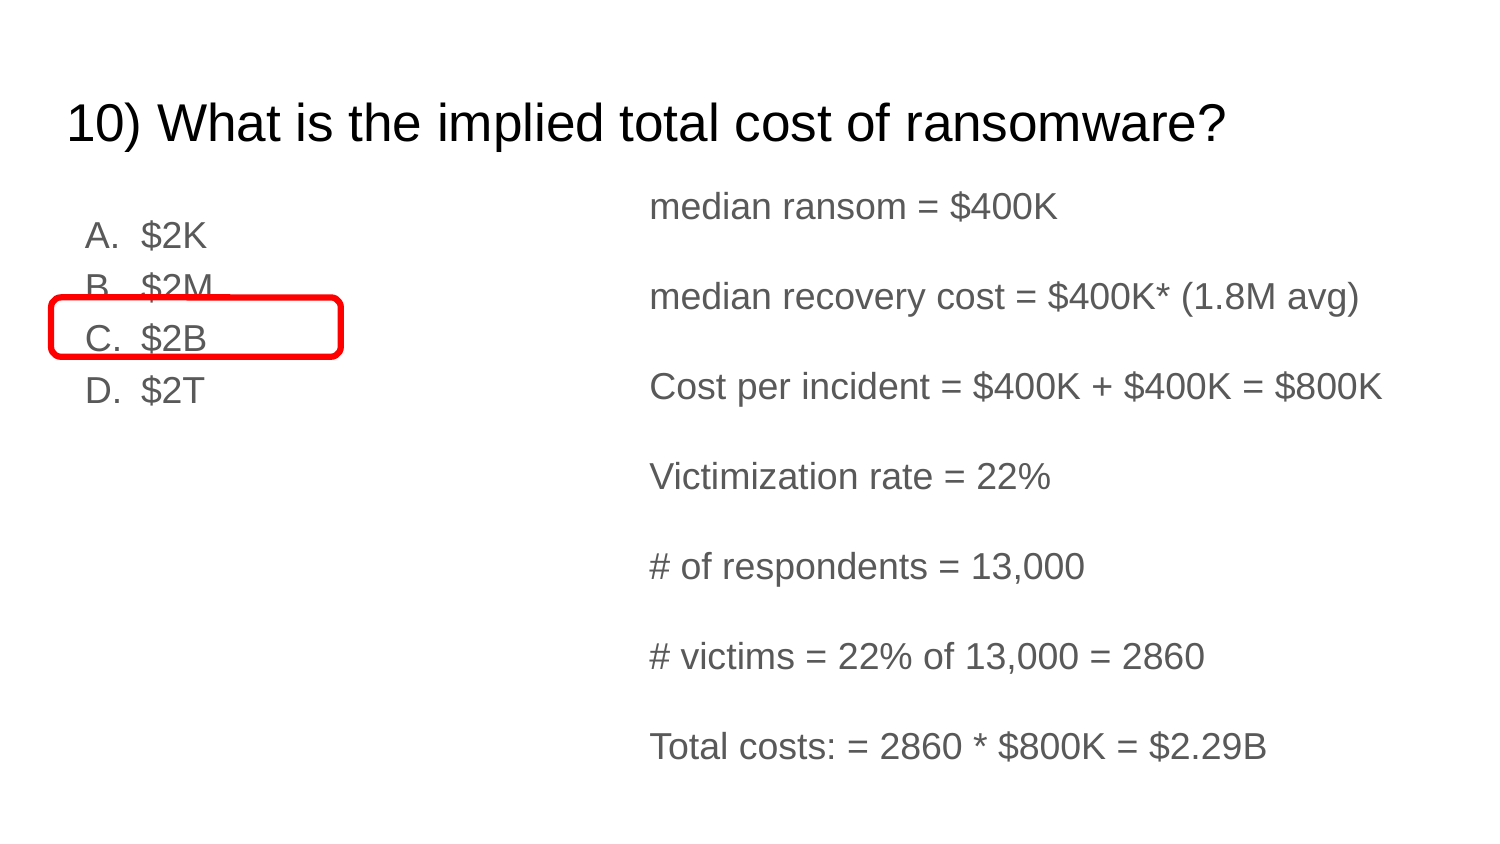

# 10) What is the implied total cost of ransomware?
median ransom = $400K

median recovery cost = $400K* (1.8M avg)

Cost per incident = $400K + $400K = $800K

Victimization rate = 22%

# of respondents = 13,000

# victims = 22% of 13,000 = 2860

Total costs: = 2860 * $800K = $2.29B

$2K
$2M
$2B
$2T